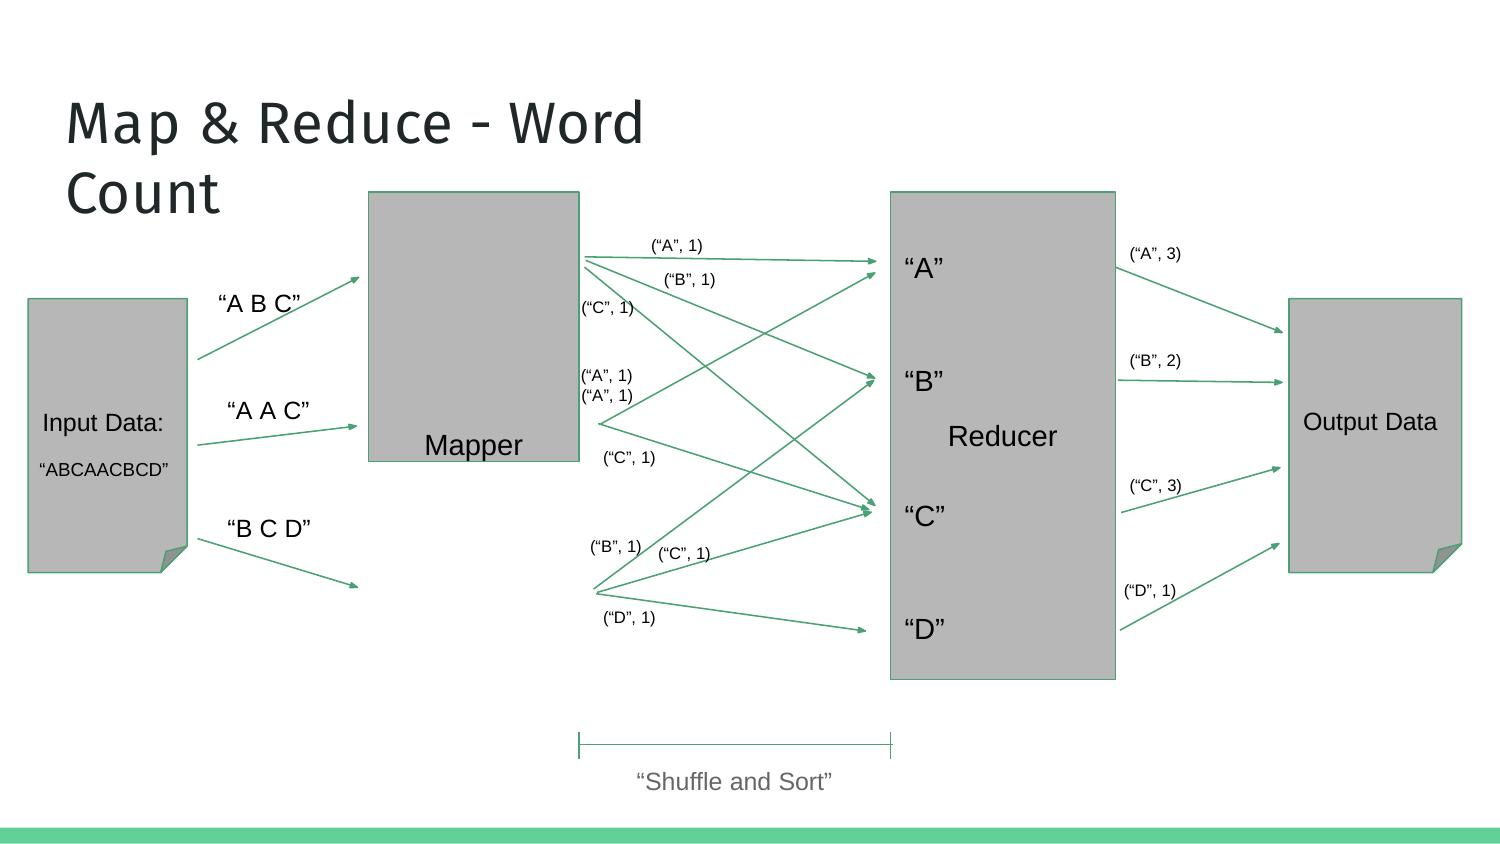

# Map & Reduce - Word Count

Mapper
(“A”, 1)
(“A”, 3)
“A”

(“B”, 1)

“A B C”
(“C”, 1)

(“B”, 2)
“B”
(“A”, 1)
(“A”, 1)

“A A C”
Output Data
Input Data:
“ABCAACBCD”
Reducer

(“C”, 1)
(“C”, 3)
“C”
“B C D”

(“B”, 1)

(“C”, 1)
(“D”, 1)
(“D”, 1)
“D”

“Shuffle and Sort”